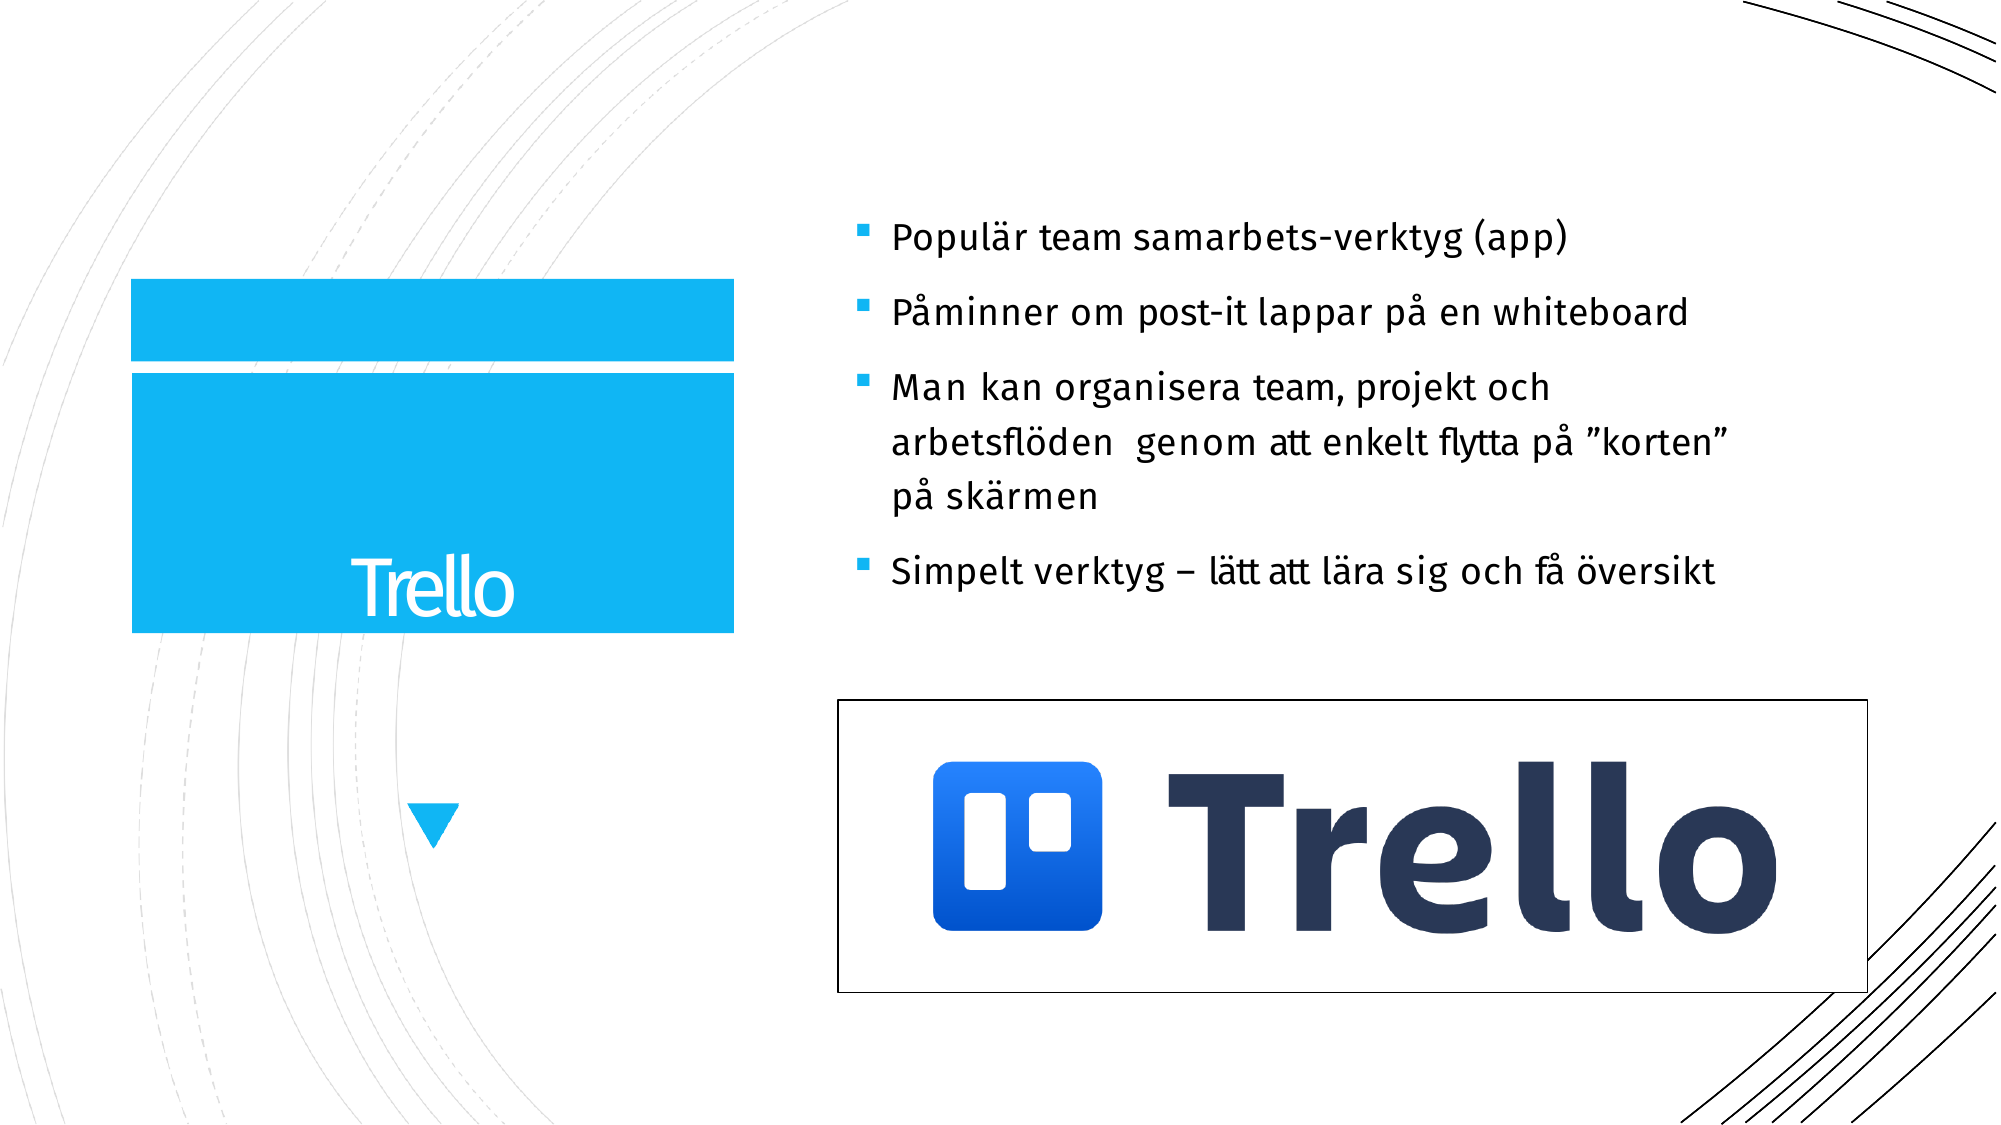

Populär team samarbets-verktyg (app)
Påminner om post-it lappar på en whiteboard
Man kan organisera team, projekt och arbetsflöden  genom att enkelt flytta på ”korten” på skärmen
Simpelt verktyg – lätt att lära sig och få översikt

Trello